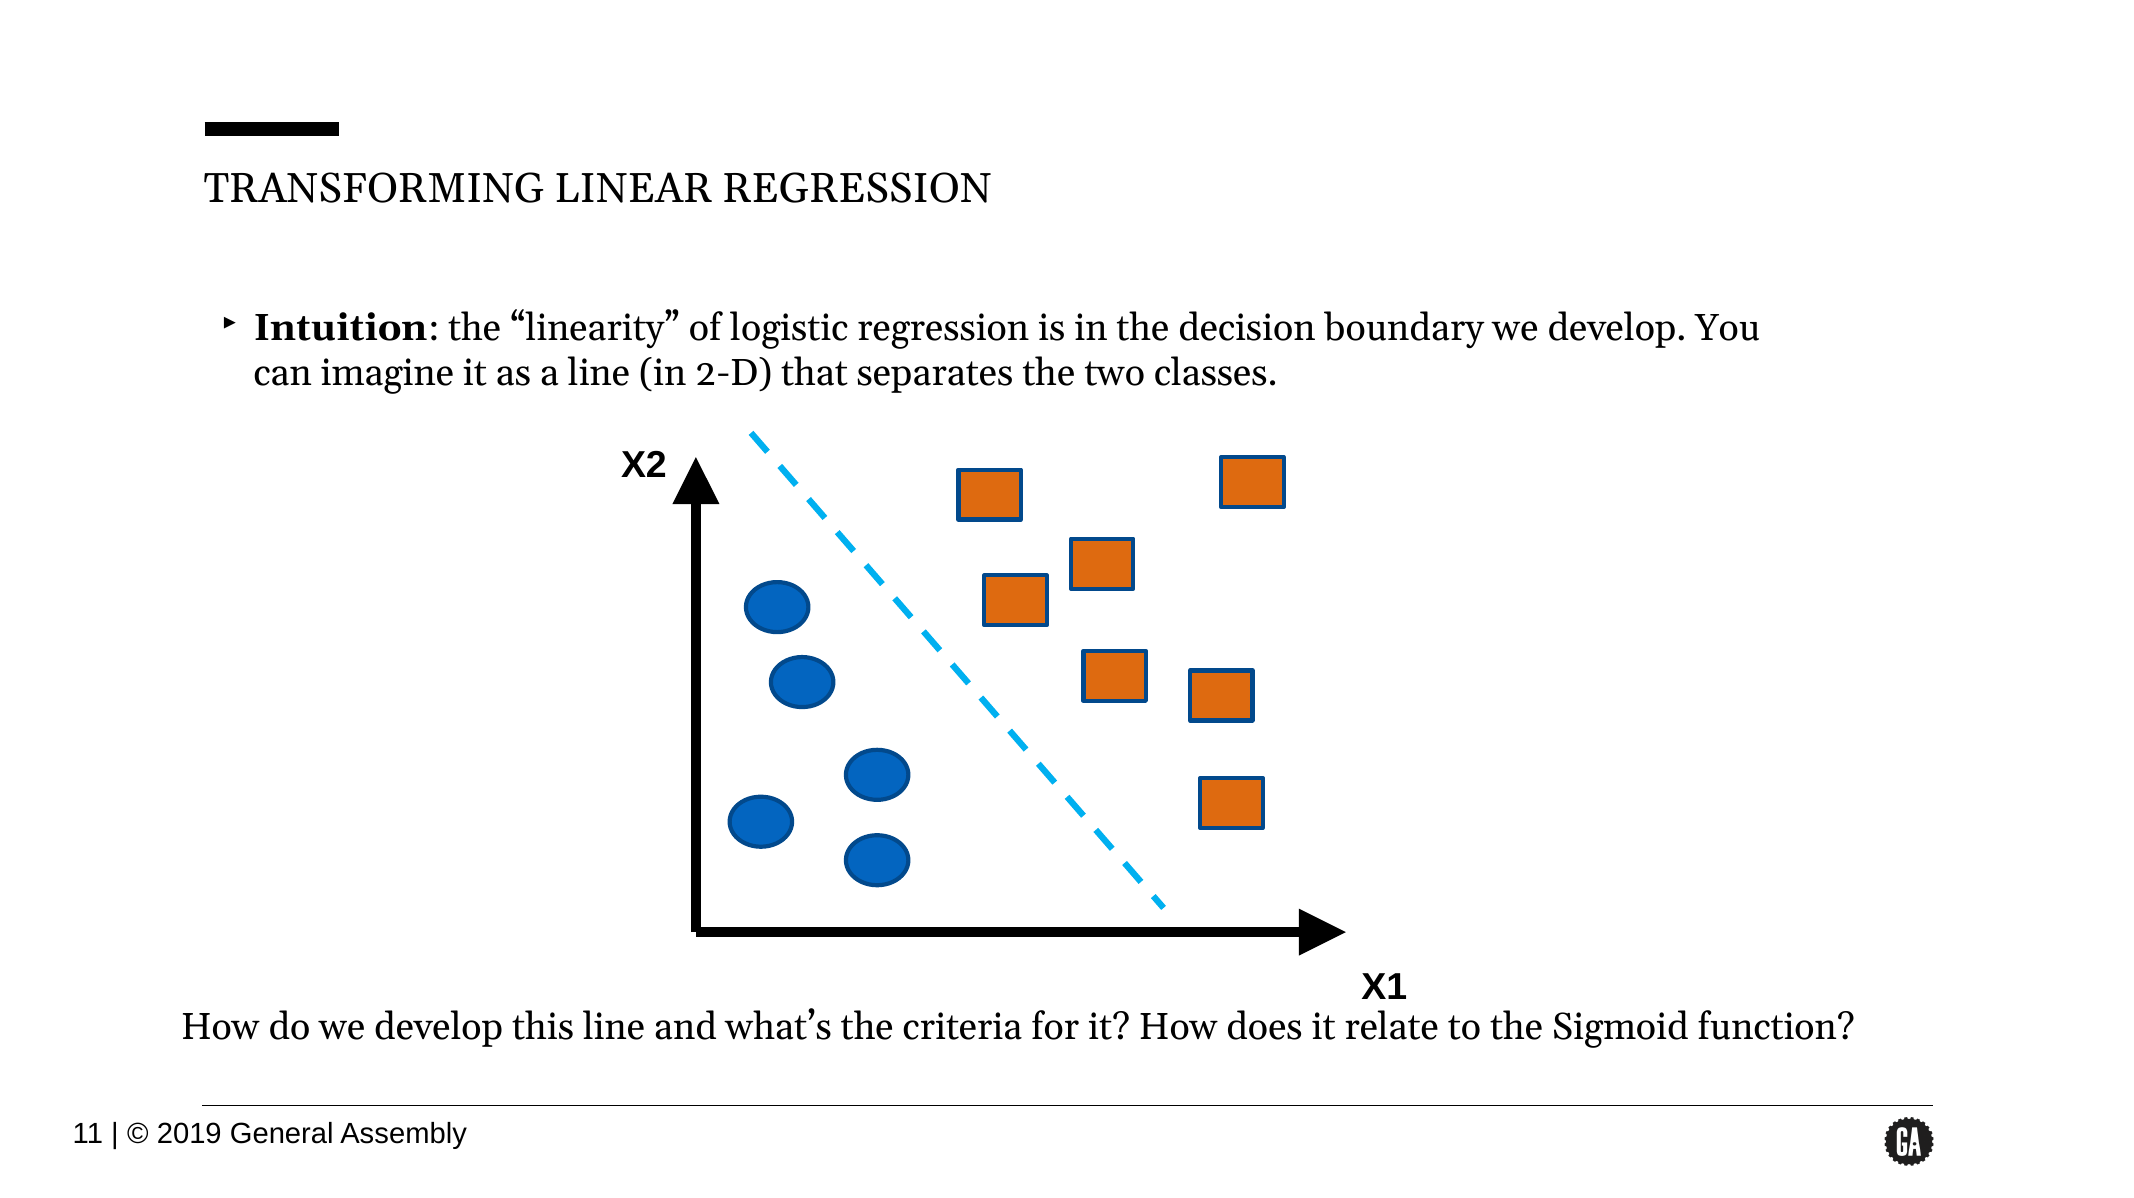

TRANSFORMING LINEAR REGRESSION

Intuition: the “linearity” of logistic regression is in the decision boundary we develop. You can imagine it as a line (in 2-D) that separates the two classes.
X2

X1
How do we develop this line and what’s the criteria for it? How does it relate to the Sigmoid function?